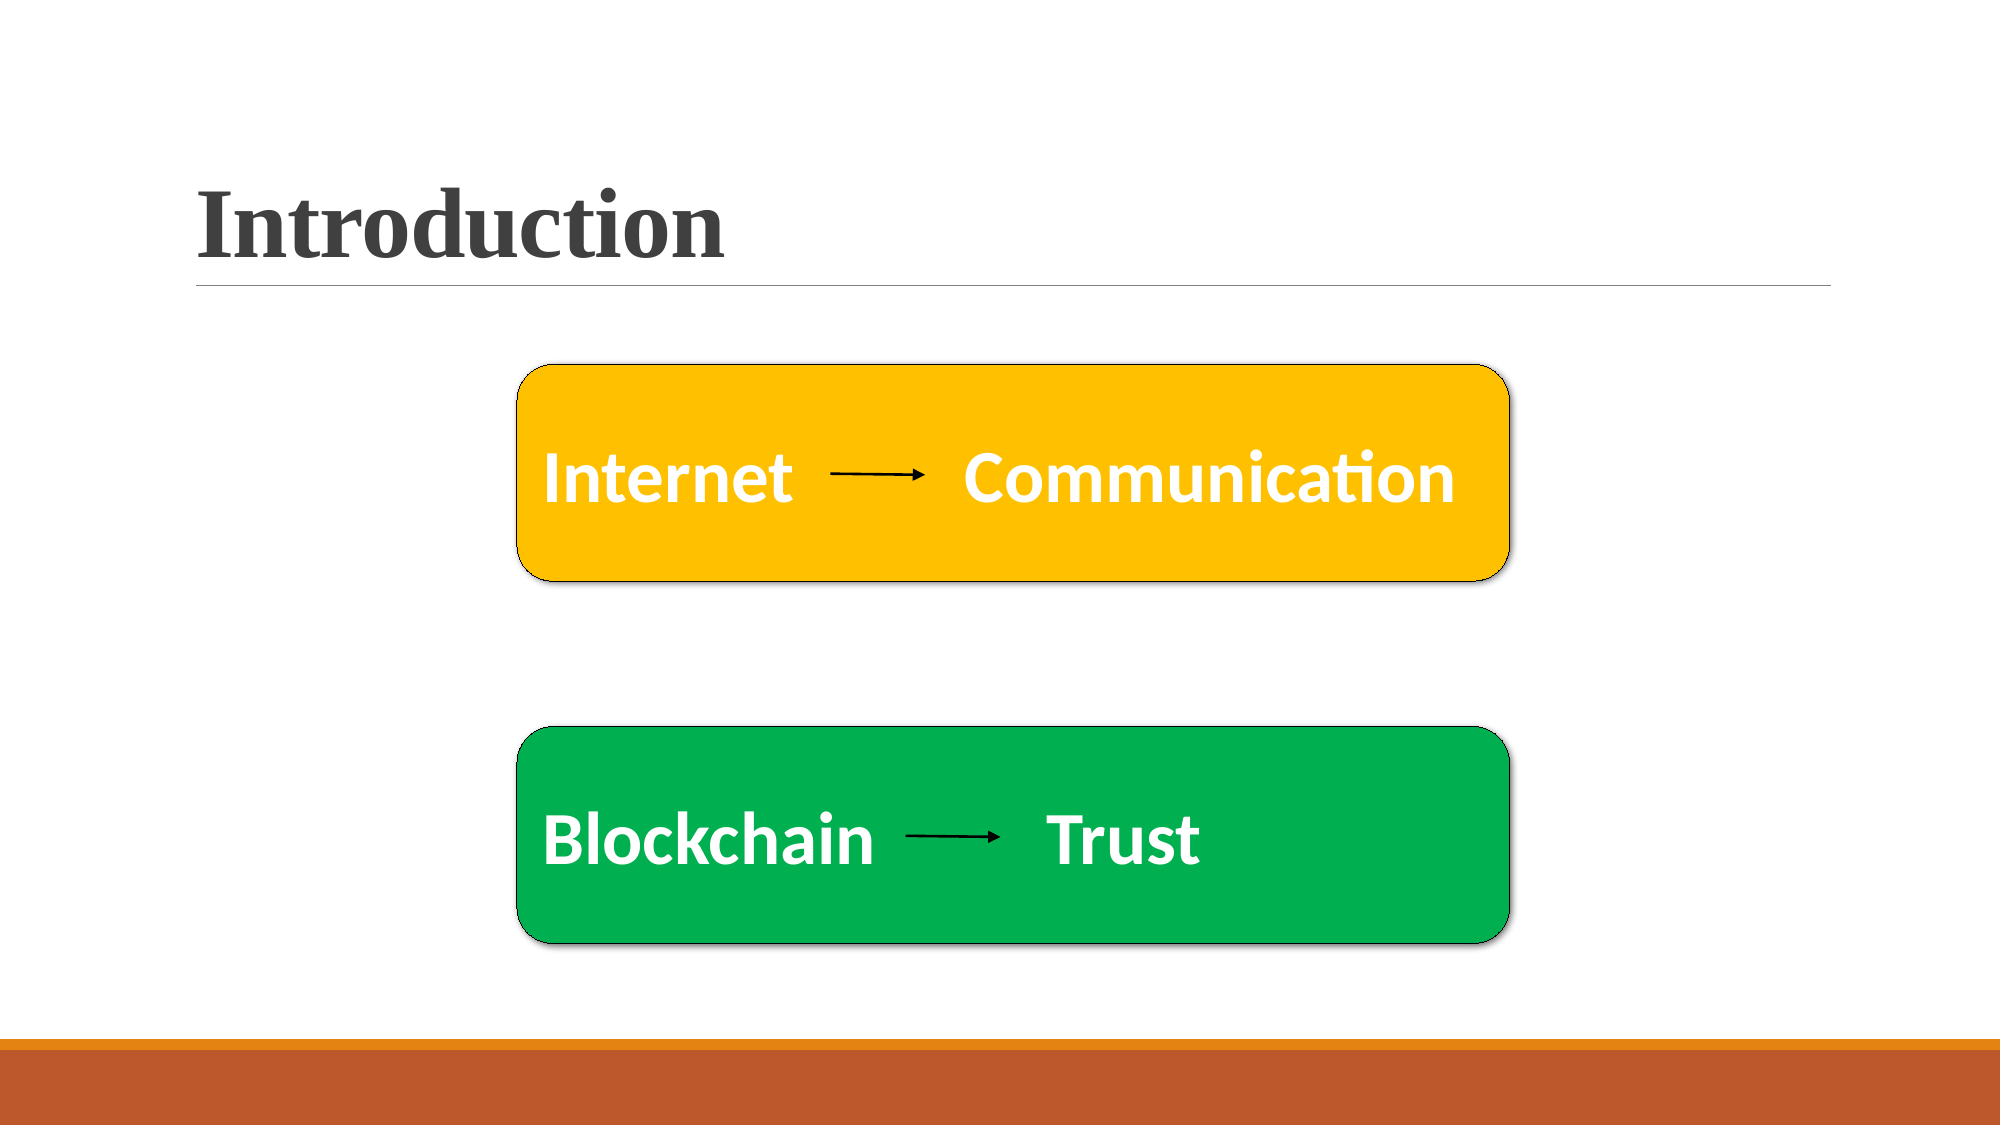

# Introduction
Internet          Communication
Blockchain          Trust